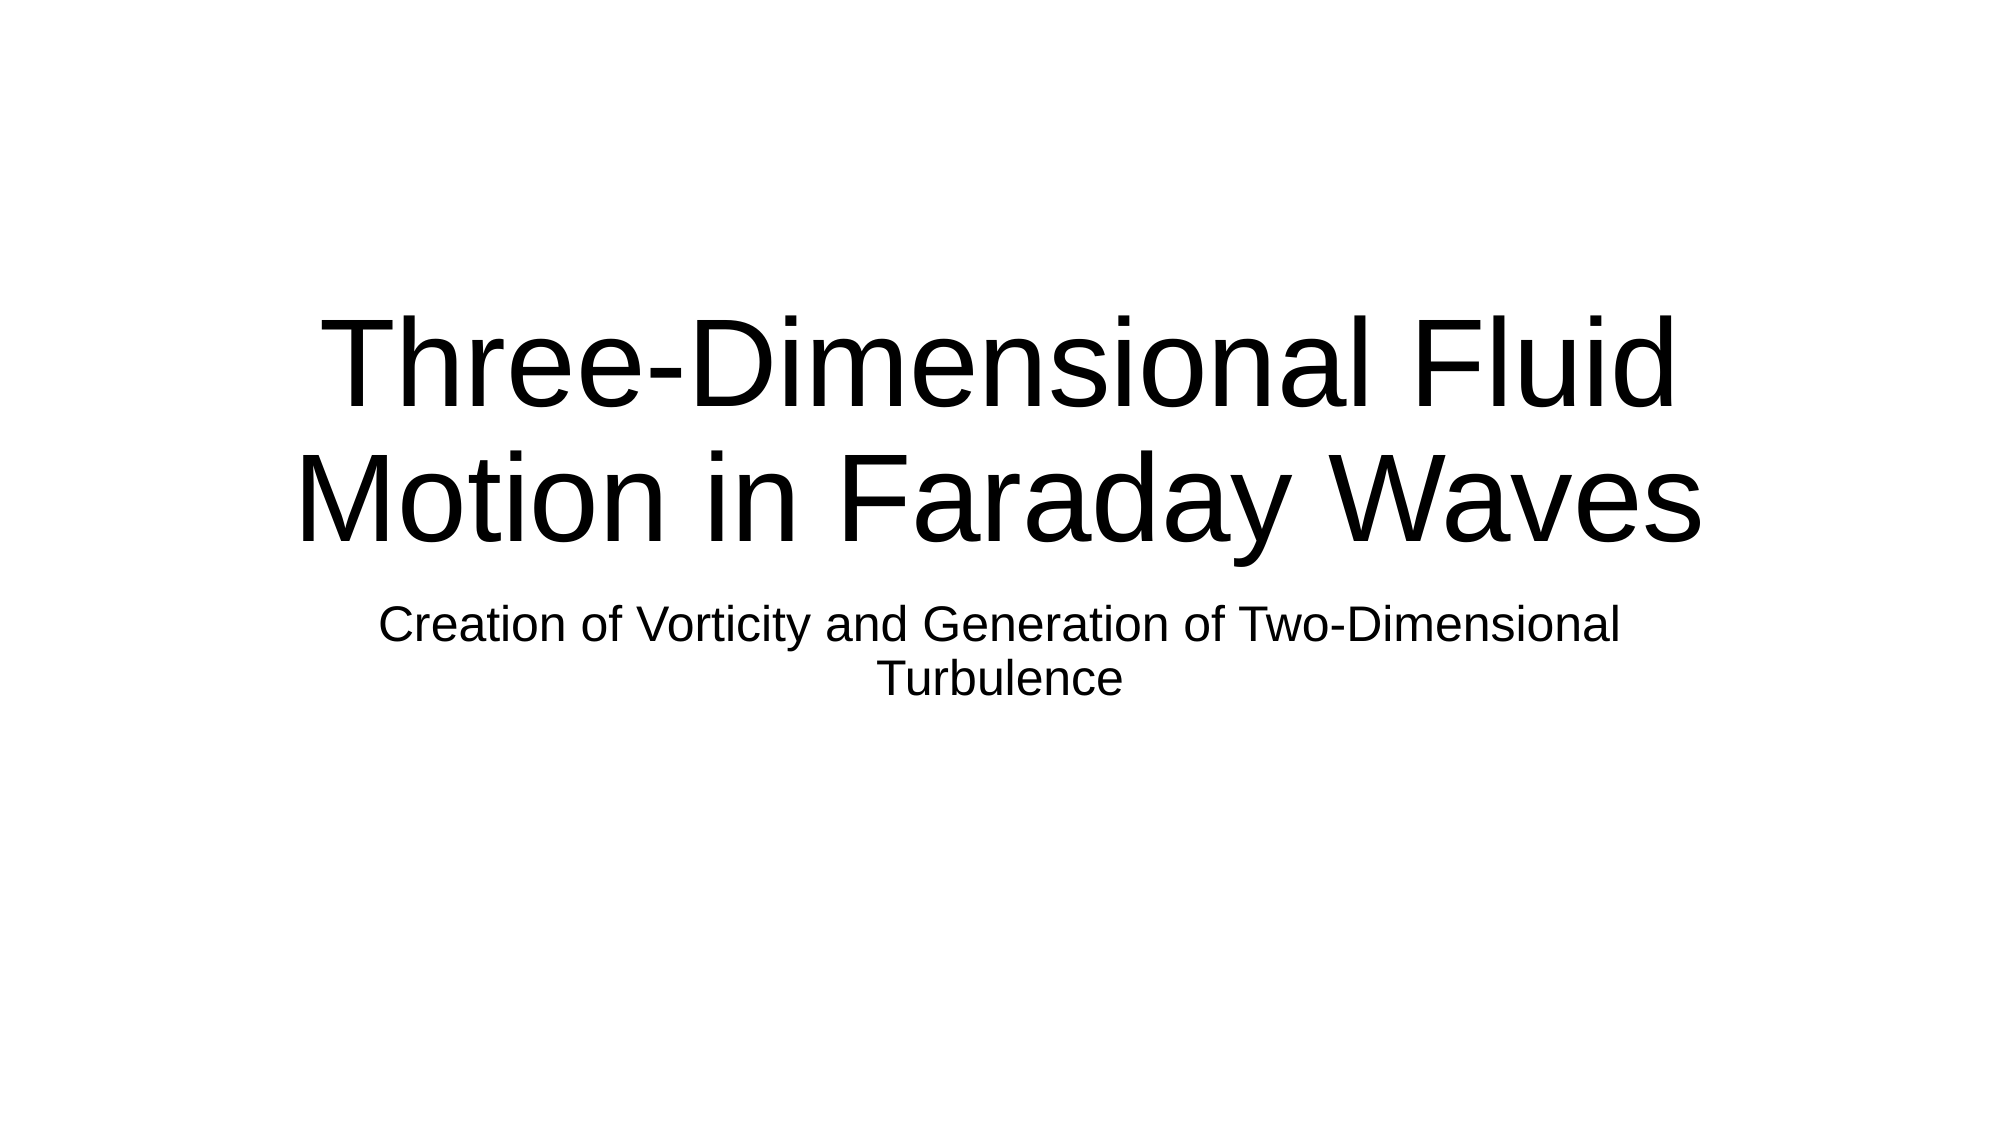

# Three-Dimensional Fluid Motion in Faraday Waves
Creation of Vorticity and Generation of Two-Dimensional Turbulence